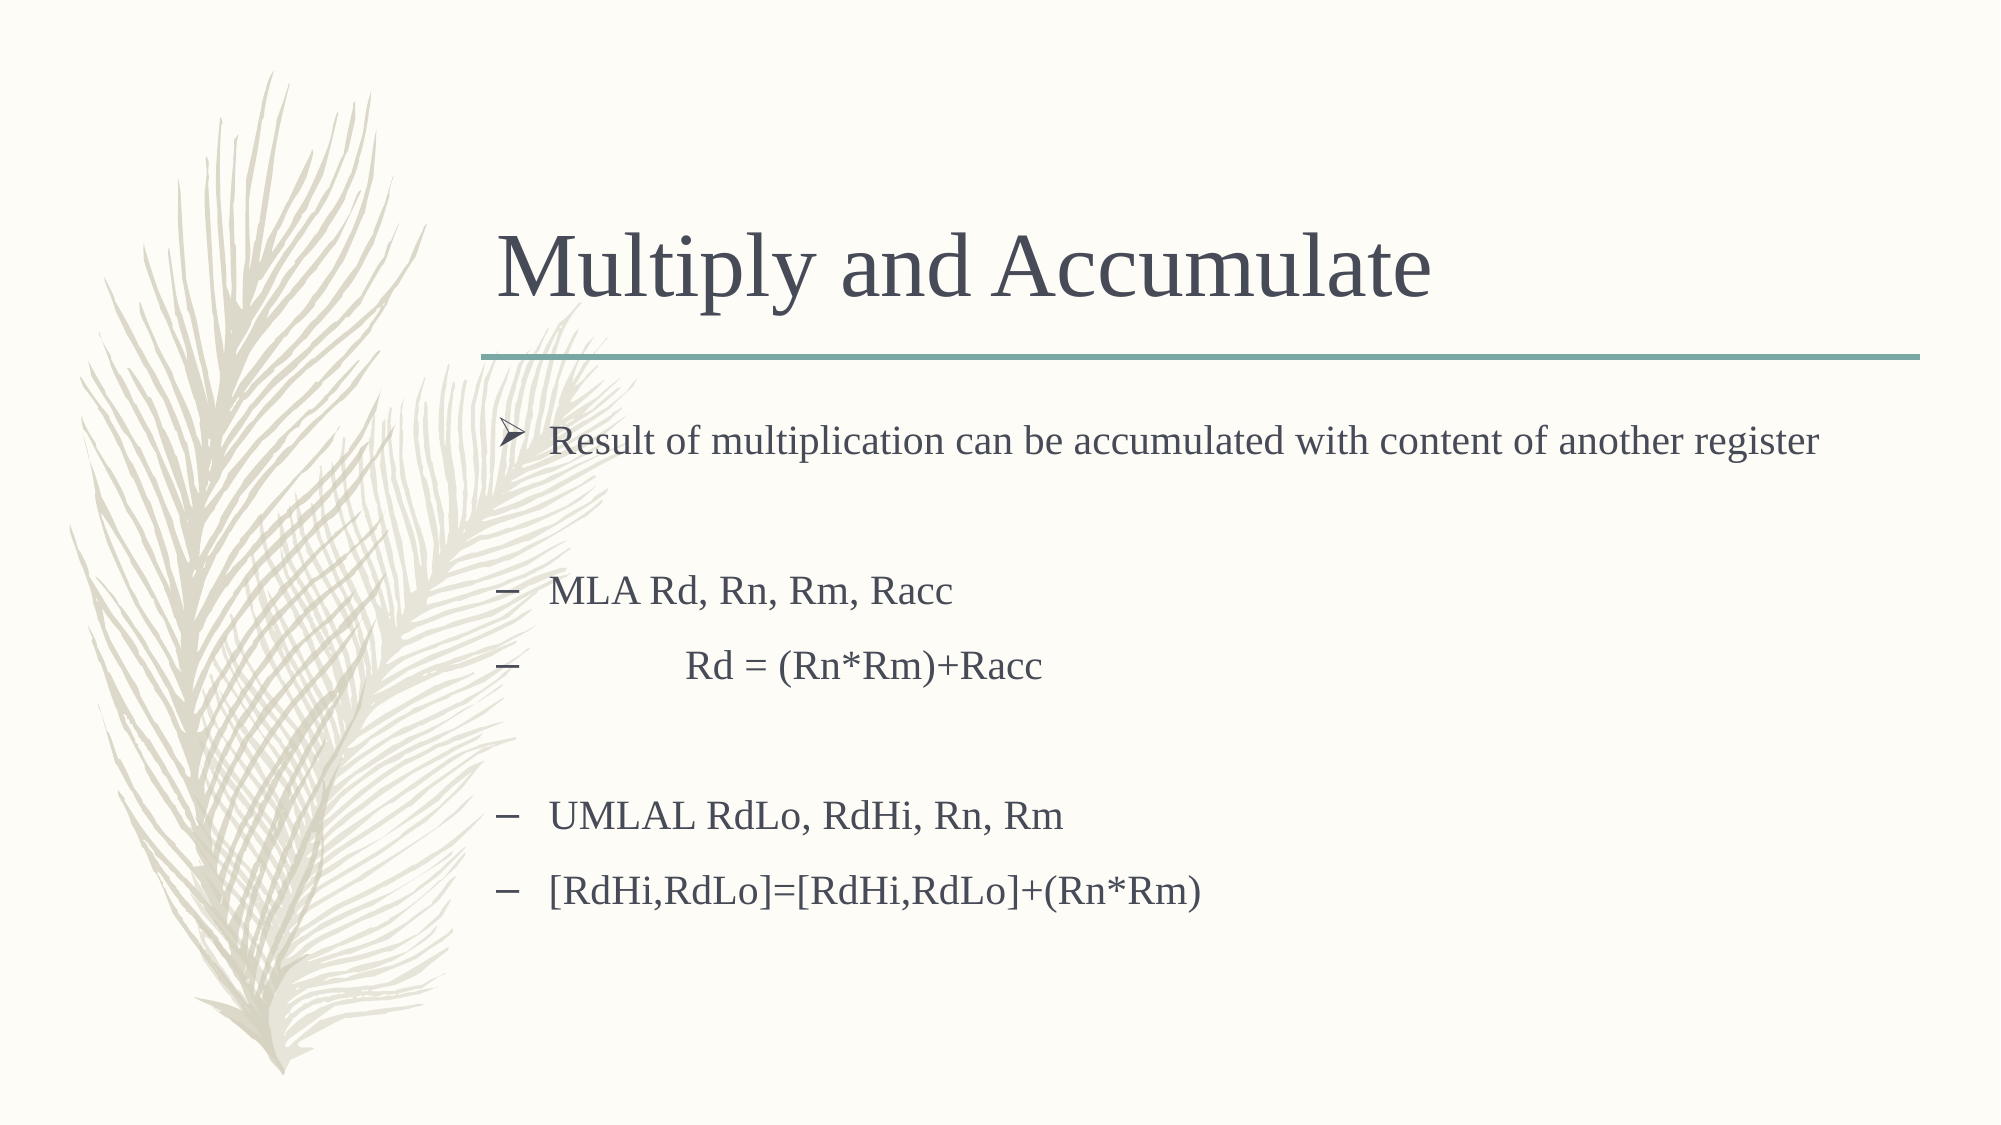

# Multiply and Accumulate
Result of multiplication can be accumulated with content of another register

MLA Rd, Rn, Rm, Racc
             Rd = (Rn*Rm)+Racc

UMLAL RdLo, RdHi, Rn, Rm
[RdHi,RdLo]=[RdHi,RdLo]+(Rn*Rm)